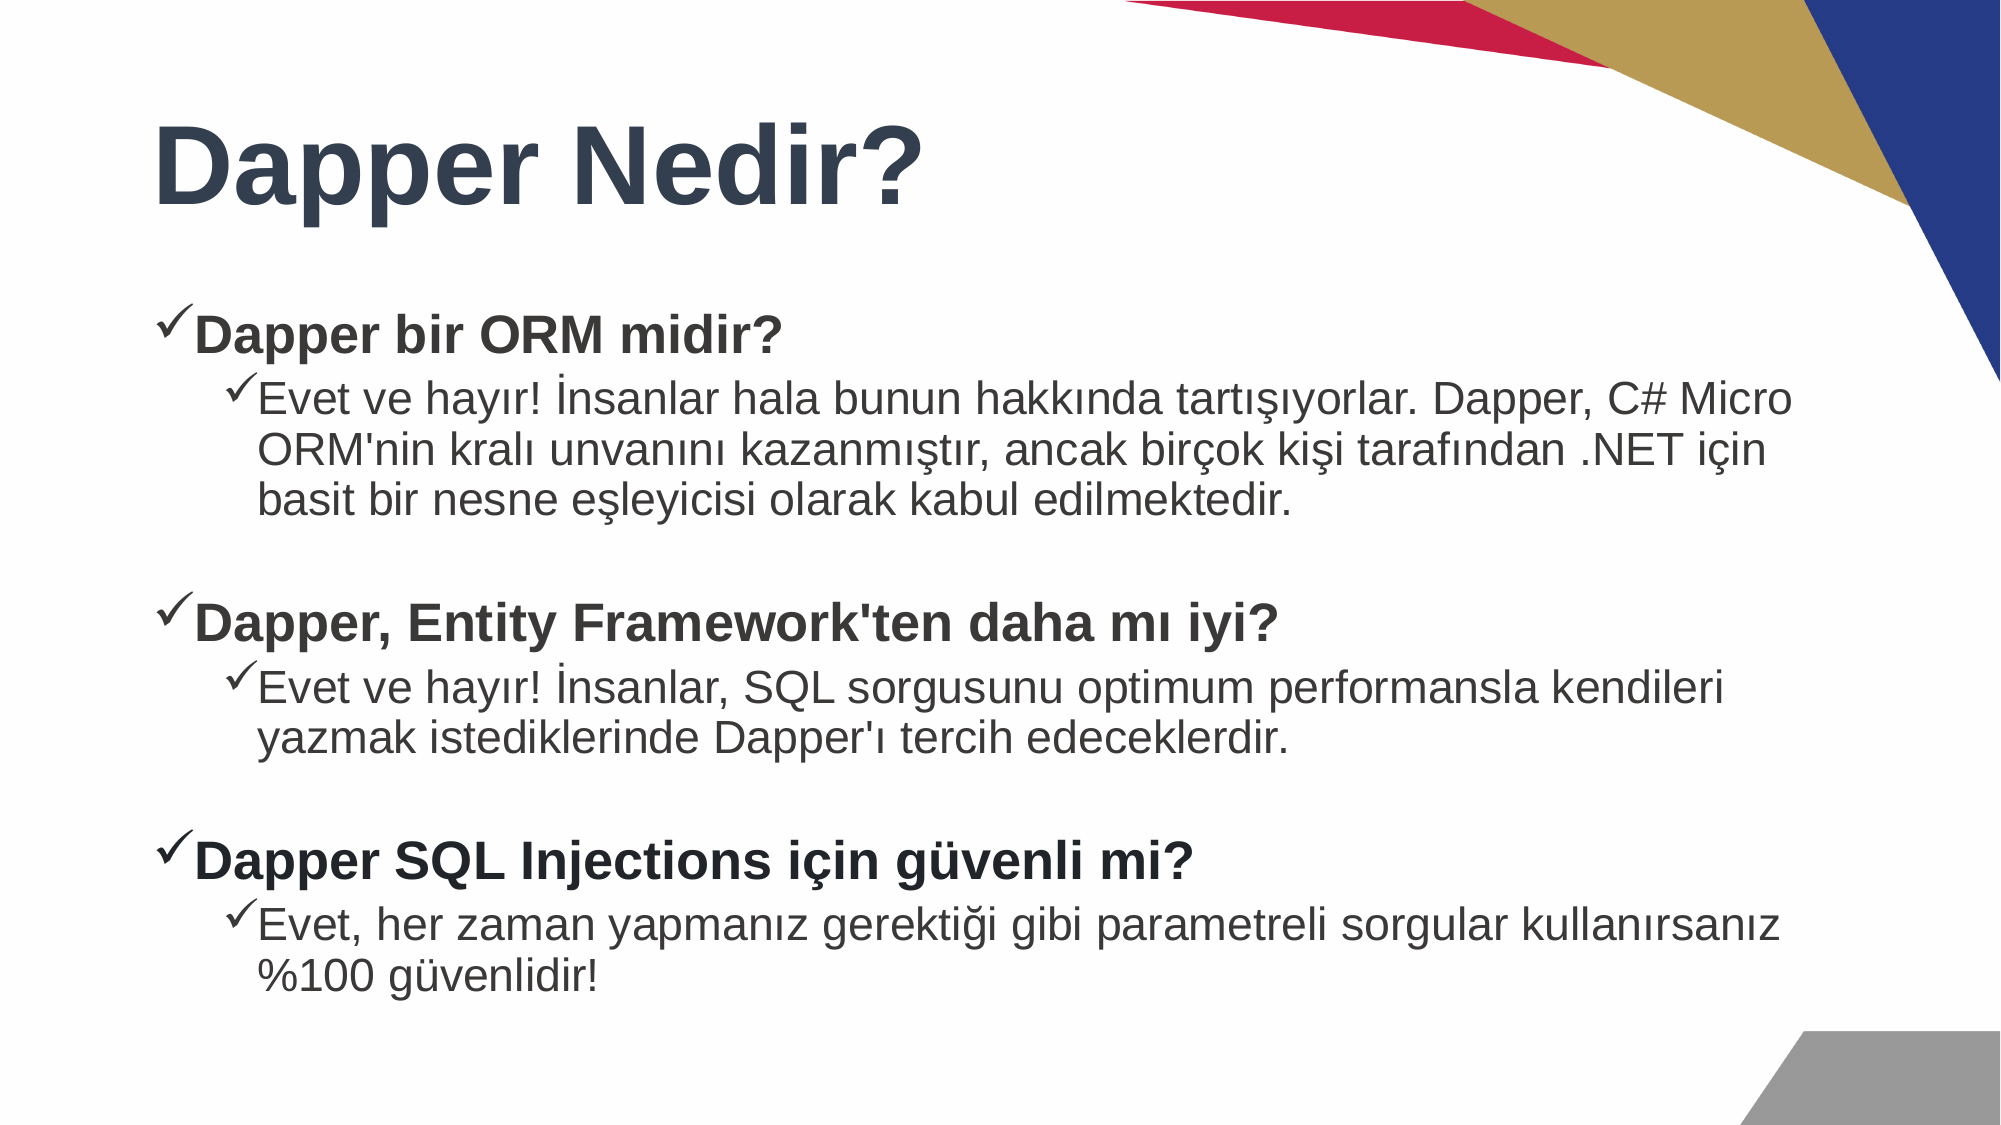

# Dapper Nedir?
Dapper bir ORM midir?
Evet ve hayır! İnsanlar hala bunun hakkında tartışıyorlar. Dapper, C# Micro ORM'nin kralı unvanını kazanmıştır, ancak birçok kişi tarafından .NET için basit bir nesne eşleyicisi olarak kabul edilmektedir.
Dapper, Entity Framework'ten daha mı iyi?
Evet ve hayır! İnsanlar, SQL sorgusunu optimum performansla kendileri yazmak istediklerinde Dapper'ı tercih edeceklerdir.
Dapper SQL Injections için güvenli mi?
Evet, her zaman yapmanız gerektiği gibi parametreli sorgular kullanırsanız %100 güvenlidir!